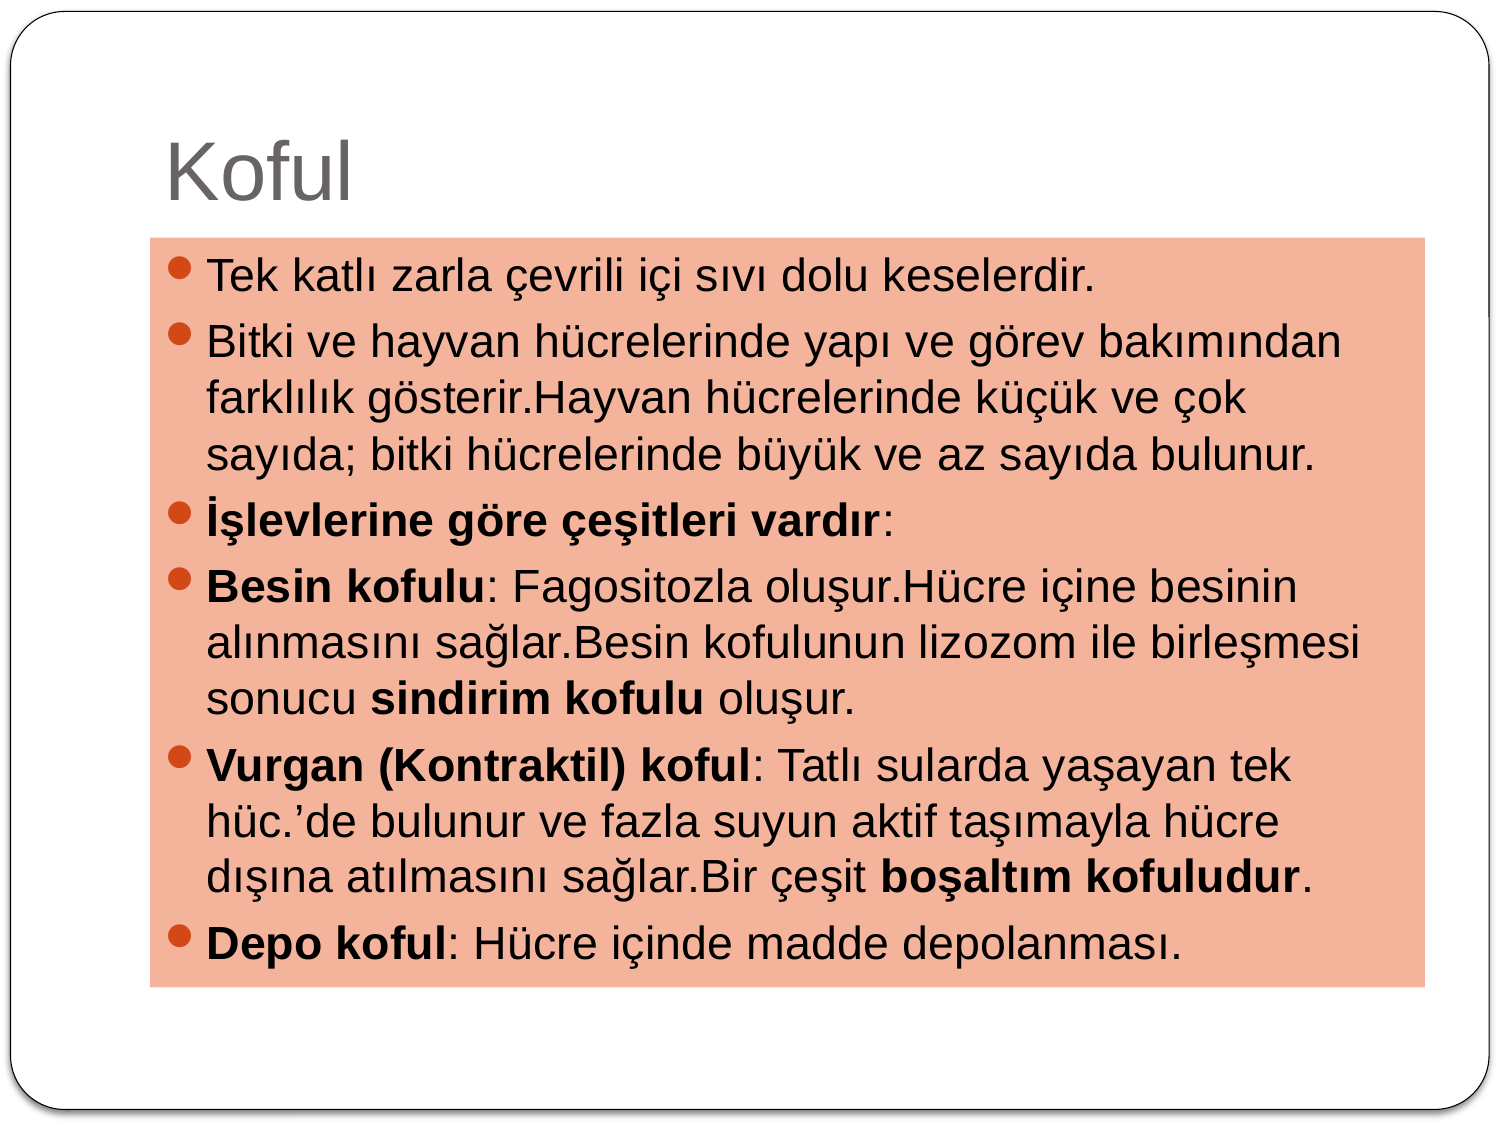

# Koful
Tek katlı zarla çevrili içi sıvı dolu keselerdir.
Bitki ve hayvan hücrelerinde yapı ve görev bakımından farklılık gösterir.Hayvan hücrelerinde küçük ve çok sayıda; bitki hücrelerinde büyük ve az sayıda bulunur.
İşlevlerine göre çeşitleri vardır:
Besin kofulu: Fagositozla oluşur.Hücre içine besinin alınmasını sağlar.Besin kofulunun lizozom ile birleşmesi sonucu sindirim kofulu oluşur.
Vurgan (Kontraktil) koful: Tatlı sularda yaşayan tek hüc.’de bulunur ve fazla suyun aktif taşımayla hücre dışına atılmasını sağlar.Bir çeşit boşaltım kofuludur.
Depo koful: Hücre içinde madde depolanması.